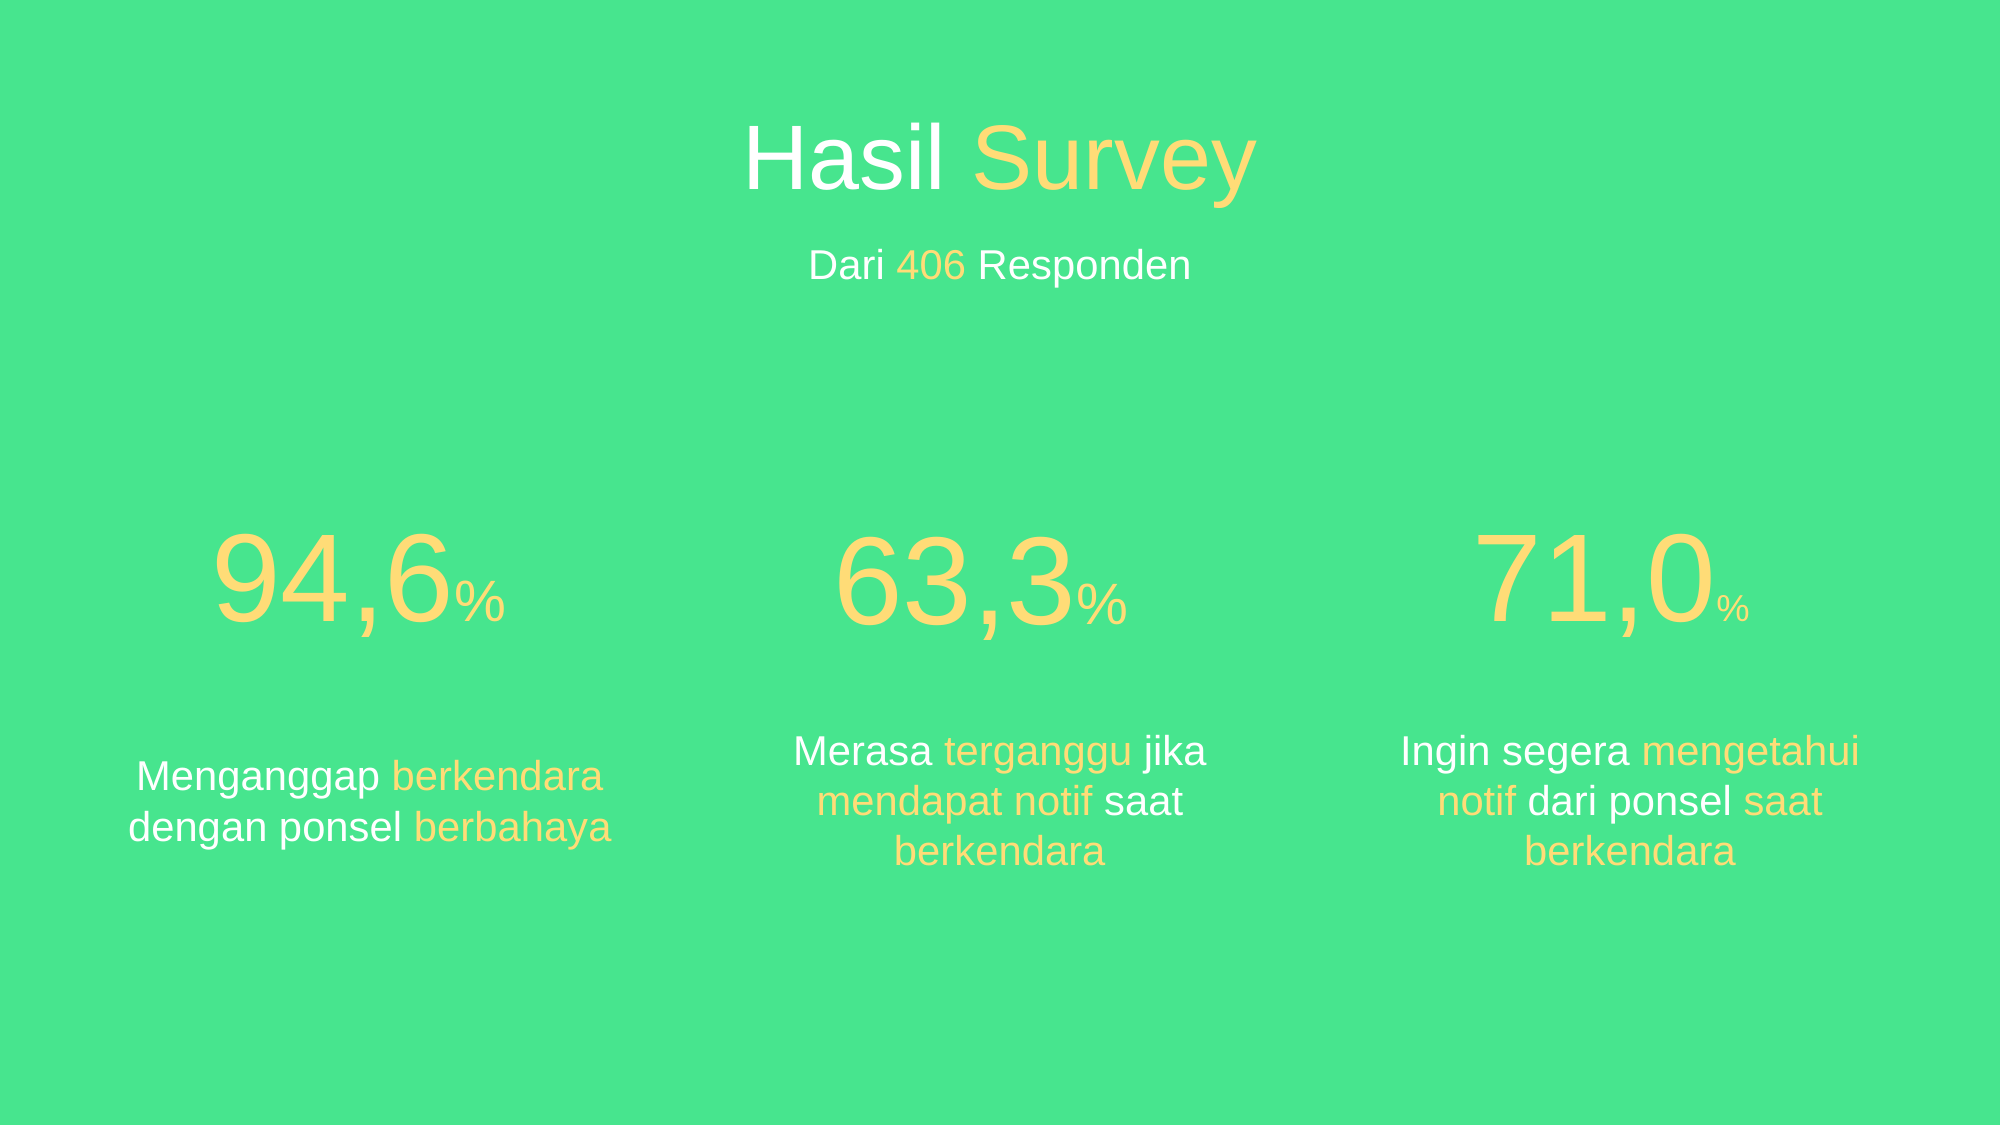

Hasil Survey
Dari 406 Responden
94,6%
71,0%
63,3%

Merasa terganggu jika mendapat notif saat berkendara
Ingin segera mengetahui notif dari ponsel saat berkendara
Menganggap berkendara dengan ponsel berbahaya